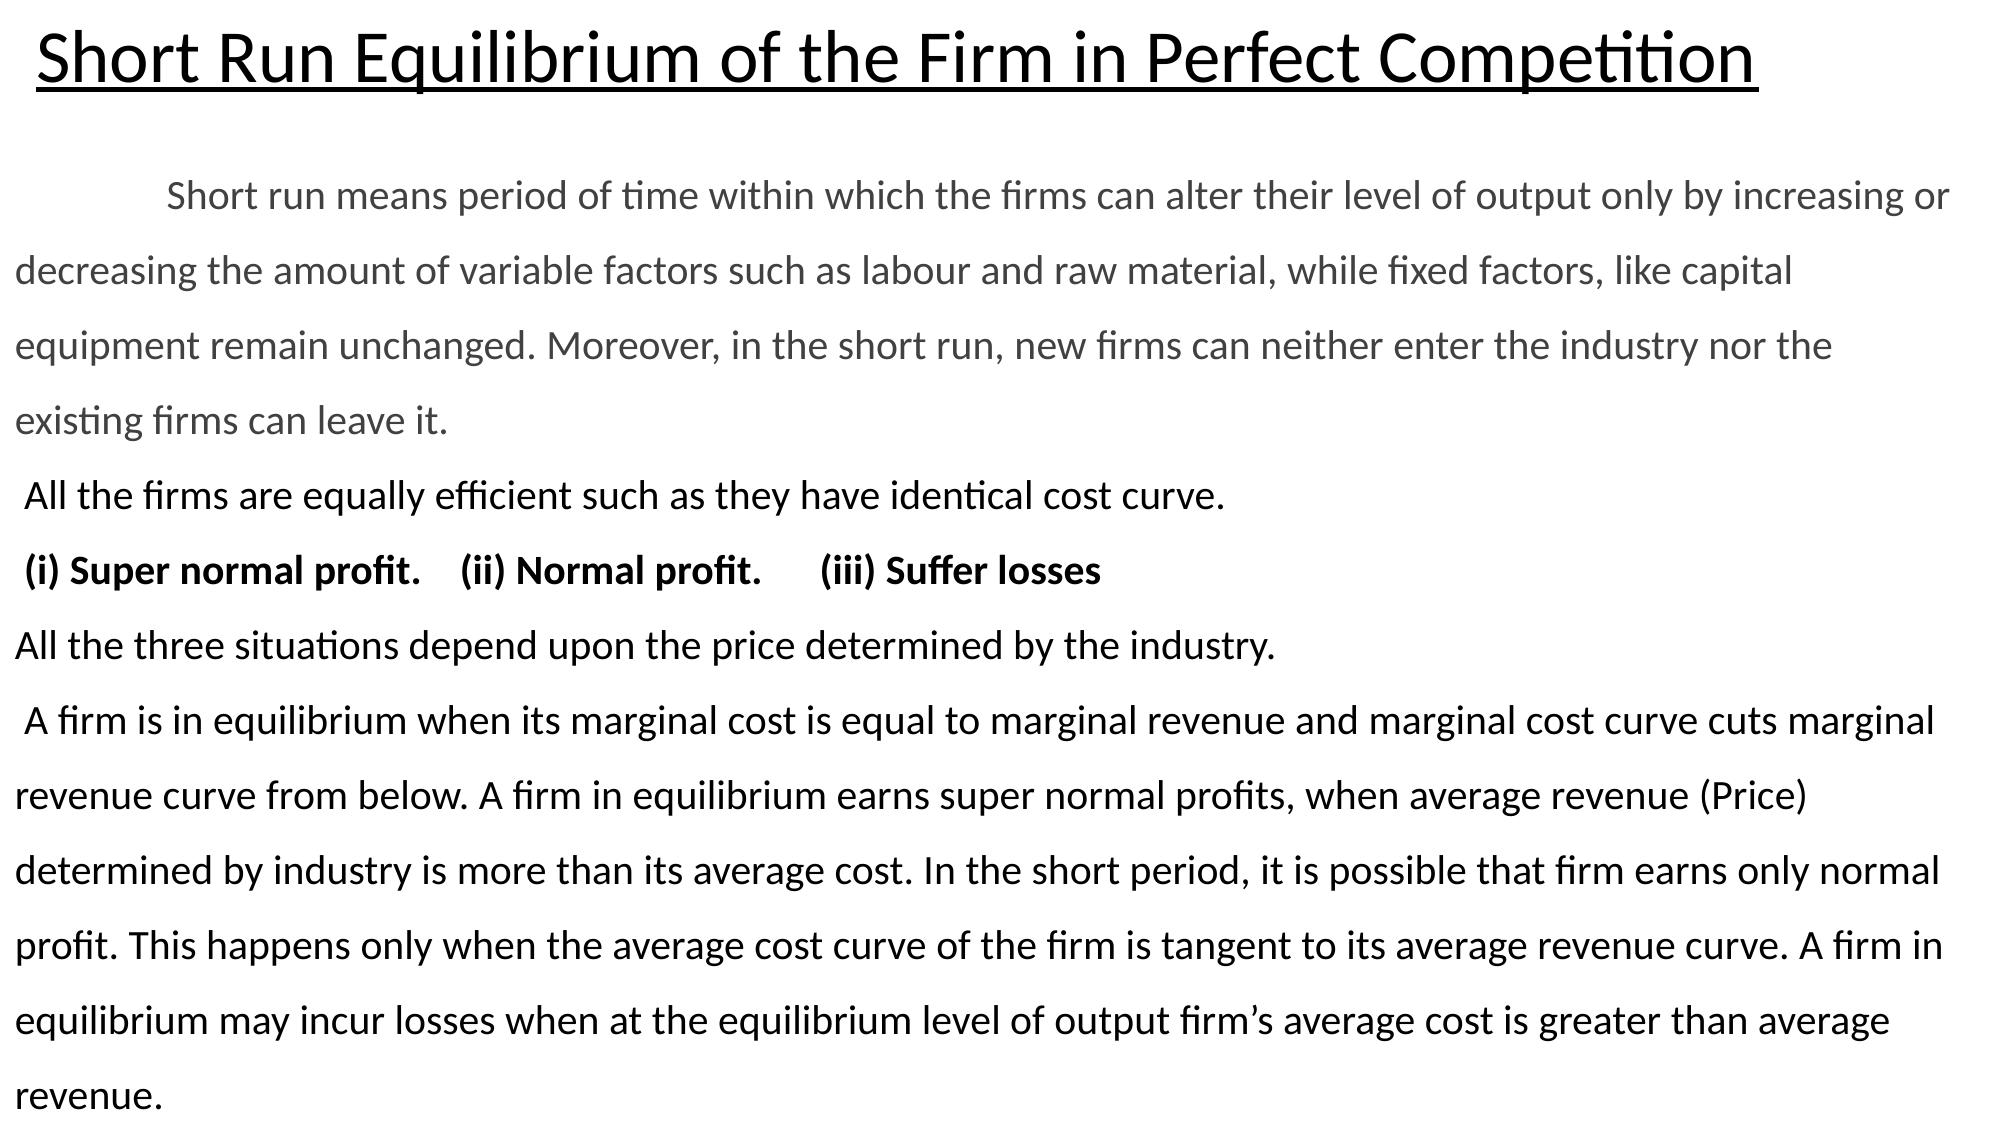

# Short Run Equilibrium of the Firm in Perfect Competition
                Short run means period of time within which the firms can alter their level of output only by increasing or decreasing the amount of variable factors such as labour and raw material, while fixed factors, like capital equipment remain unchanged. Moreover, in the short run, new firms can neither enter the industry nor the existing firms can leave it.
 All the firms are equally efficient such as they have identical cost curve.
 (i) Super normal profit.    (ii) Normal profit.      (iii) Suffer losses
All the three situations depend upon the price determined by the industry.
 A firm is in equilibrium when its marginal cost is equal to marginal revenue and marginal cost curve cuts marginal revenue curve from below. A firm in equilibrium earns super normal profits, when average revenue (Price) determined by industry is more than its average cost. In the short period, it is possible that firm earns only normal profit. This happens only when the average cost curve of the firm is tangent to its average revenue curve. A firm in equilibrium may incur losses when at the equilibrium level of output firm’s average cost is greater than average revenue.